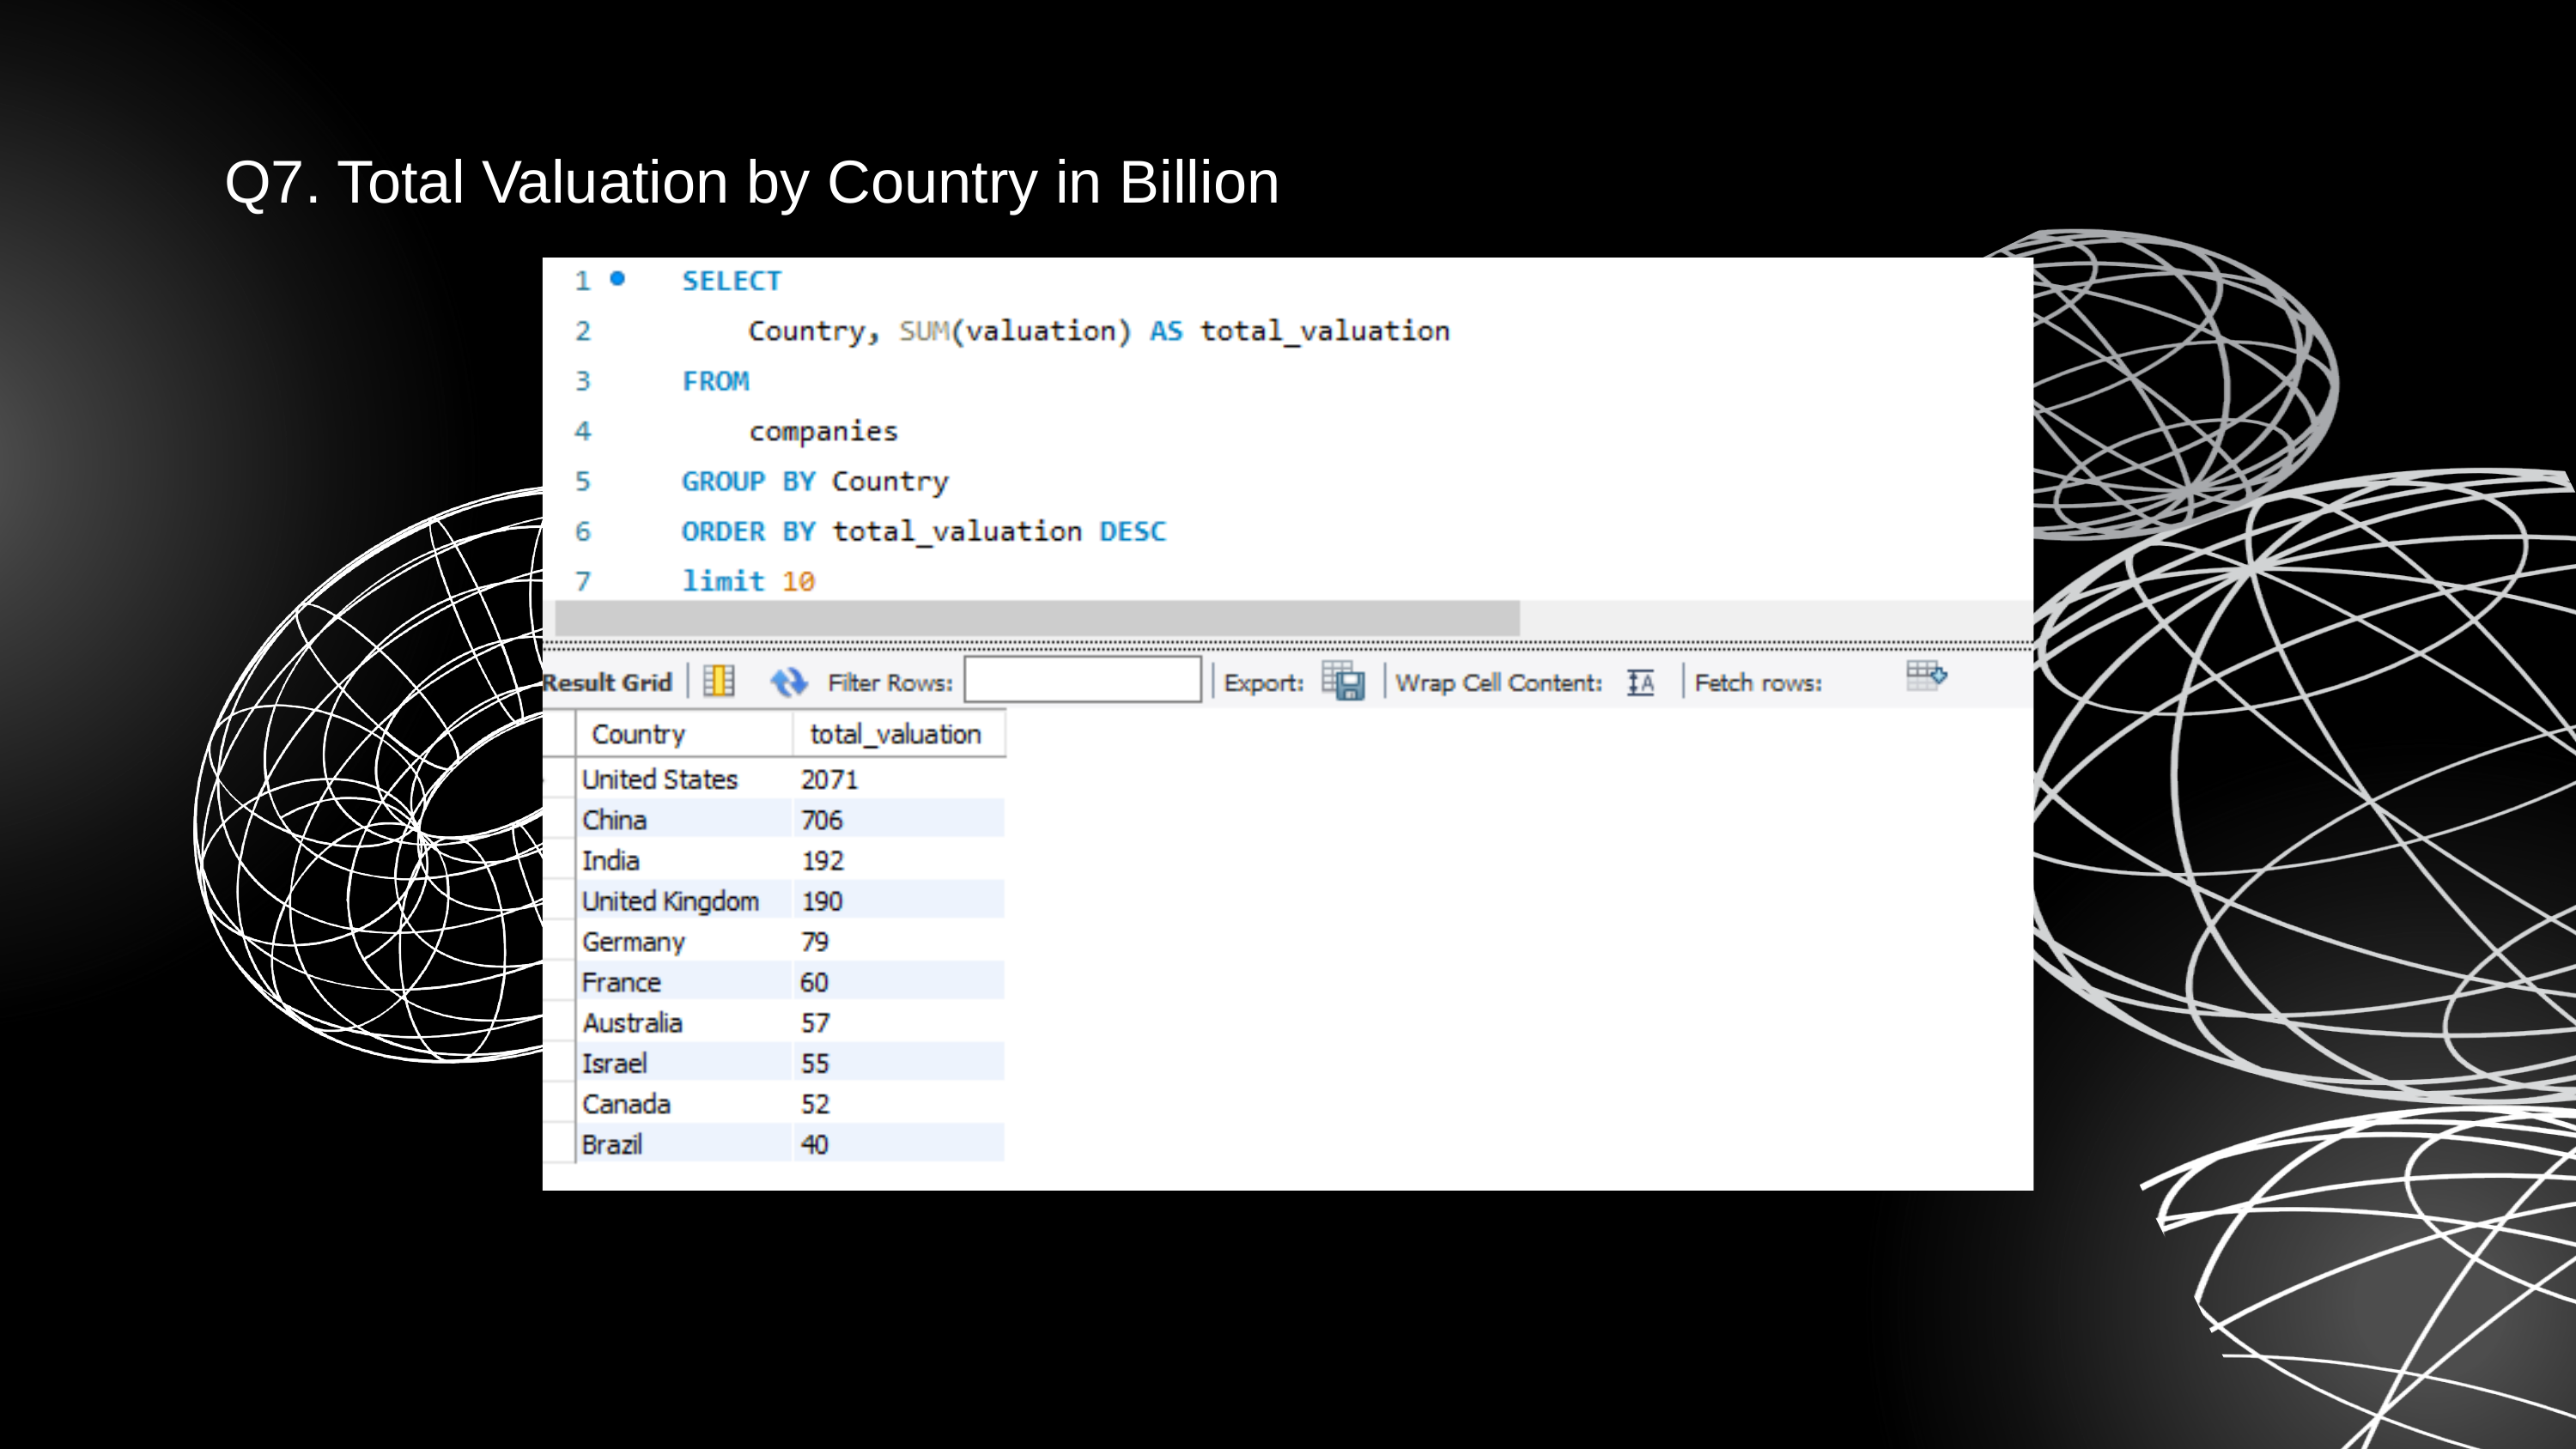

Q7. Total Valuation by Country in Billion